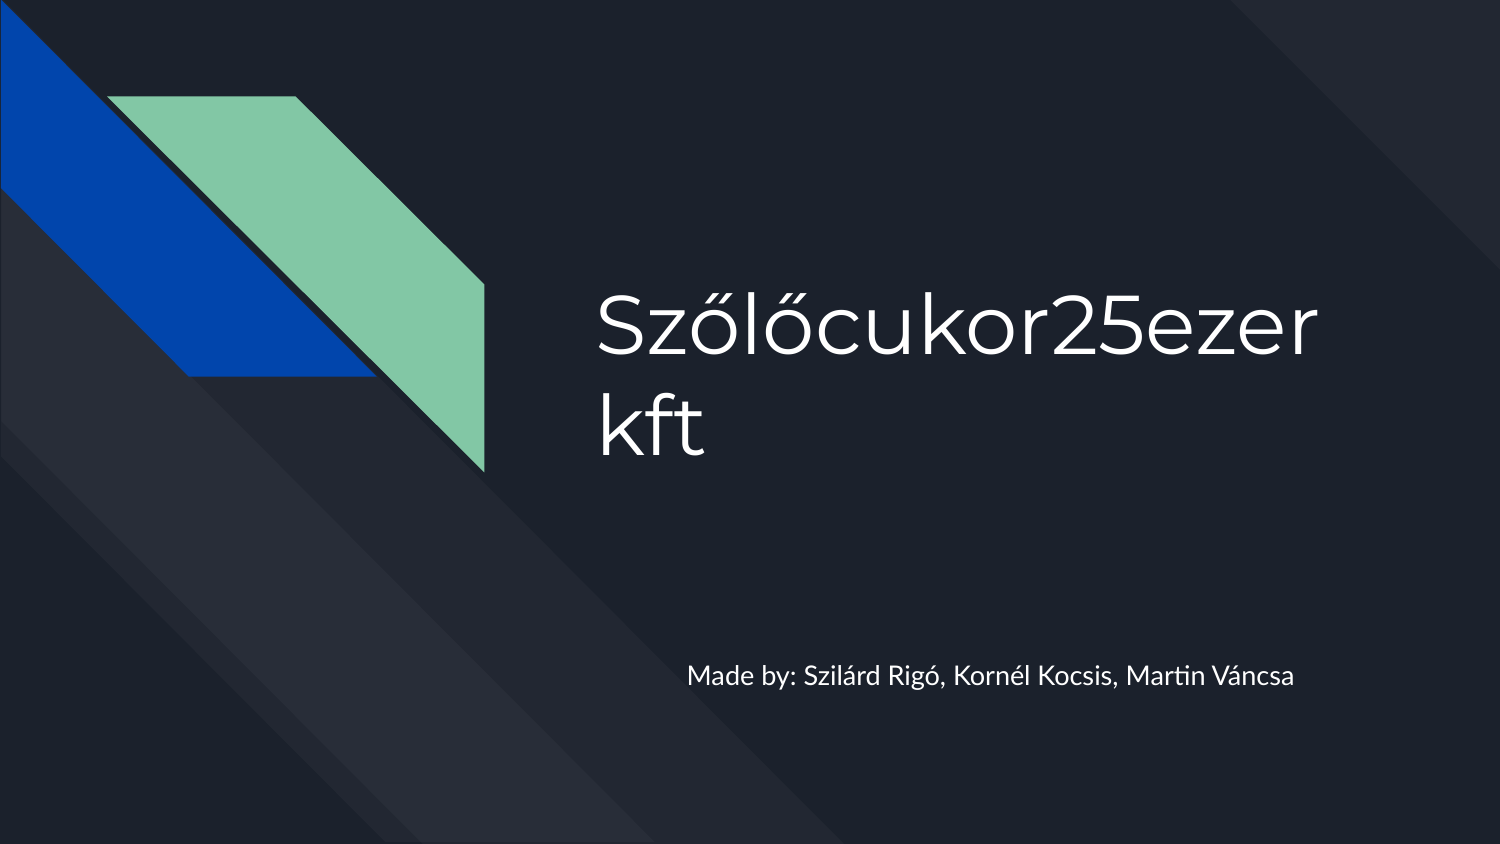

# Szőlőcukor25ezer kft
Made by: Szilárd Rigó, Kornél Kocsis, Martin Váncsa